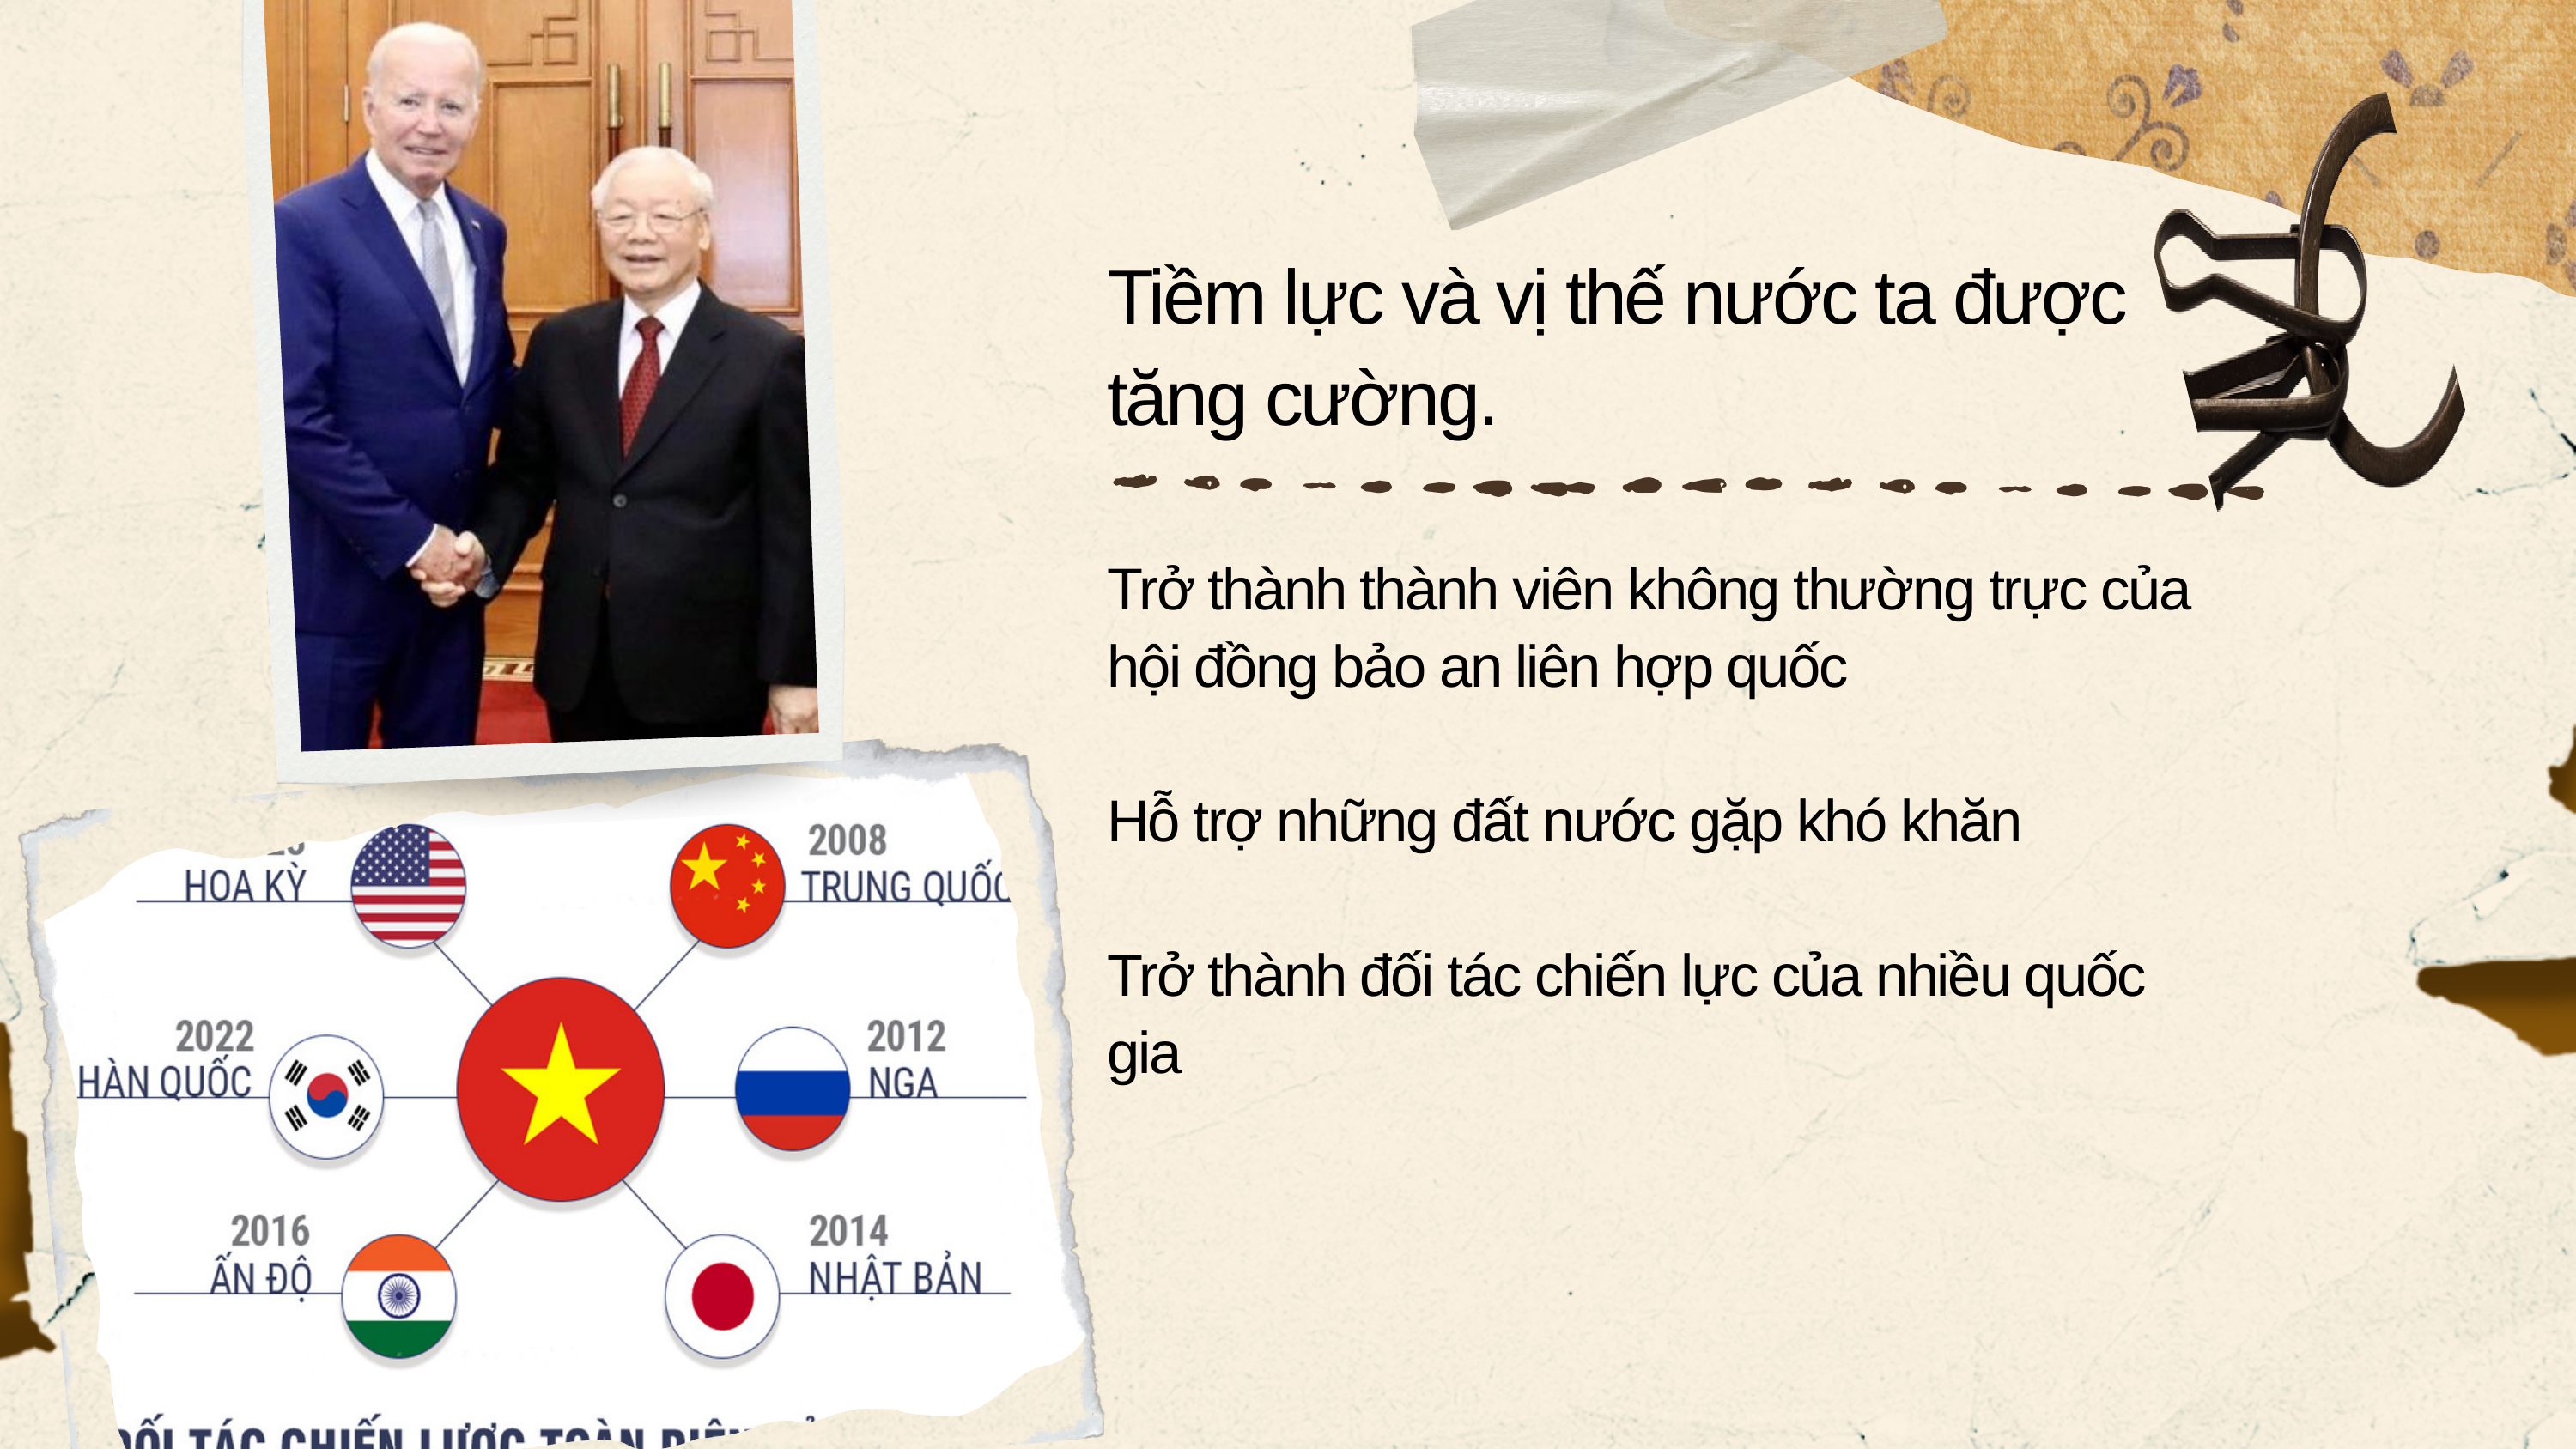

Tiềm lực và vị thế nước ta được tăng cường.

Trở thành thành viên không thường trực của hội đồng bảo an liên hợp quốc

Hỗ trợ những đất nước gặp khó khăn

Trở thành đối tác chiến lực của nhiều quốc gia